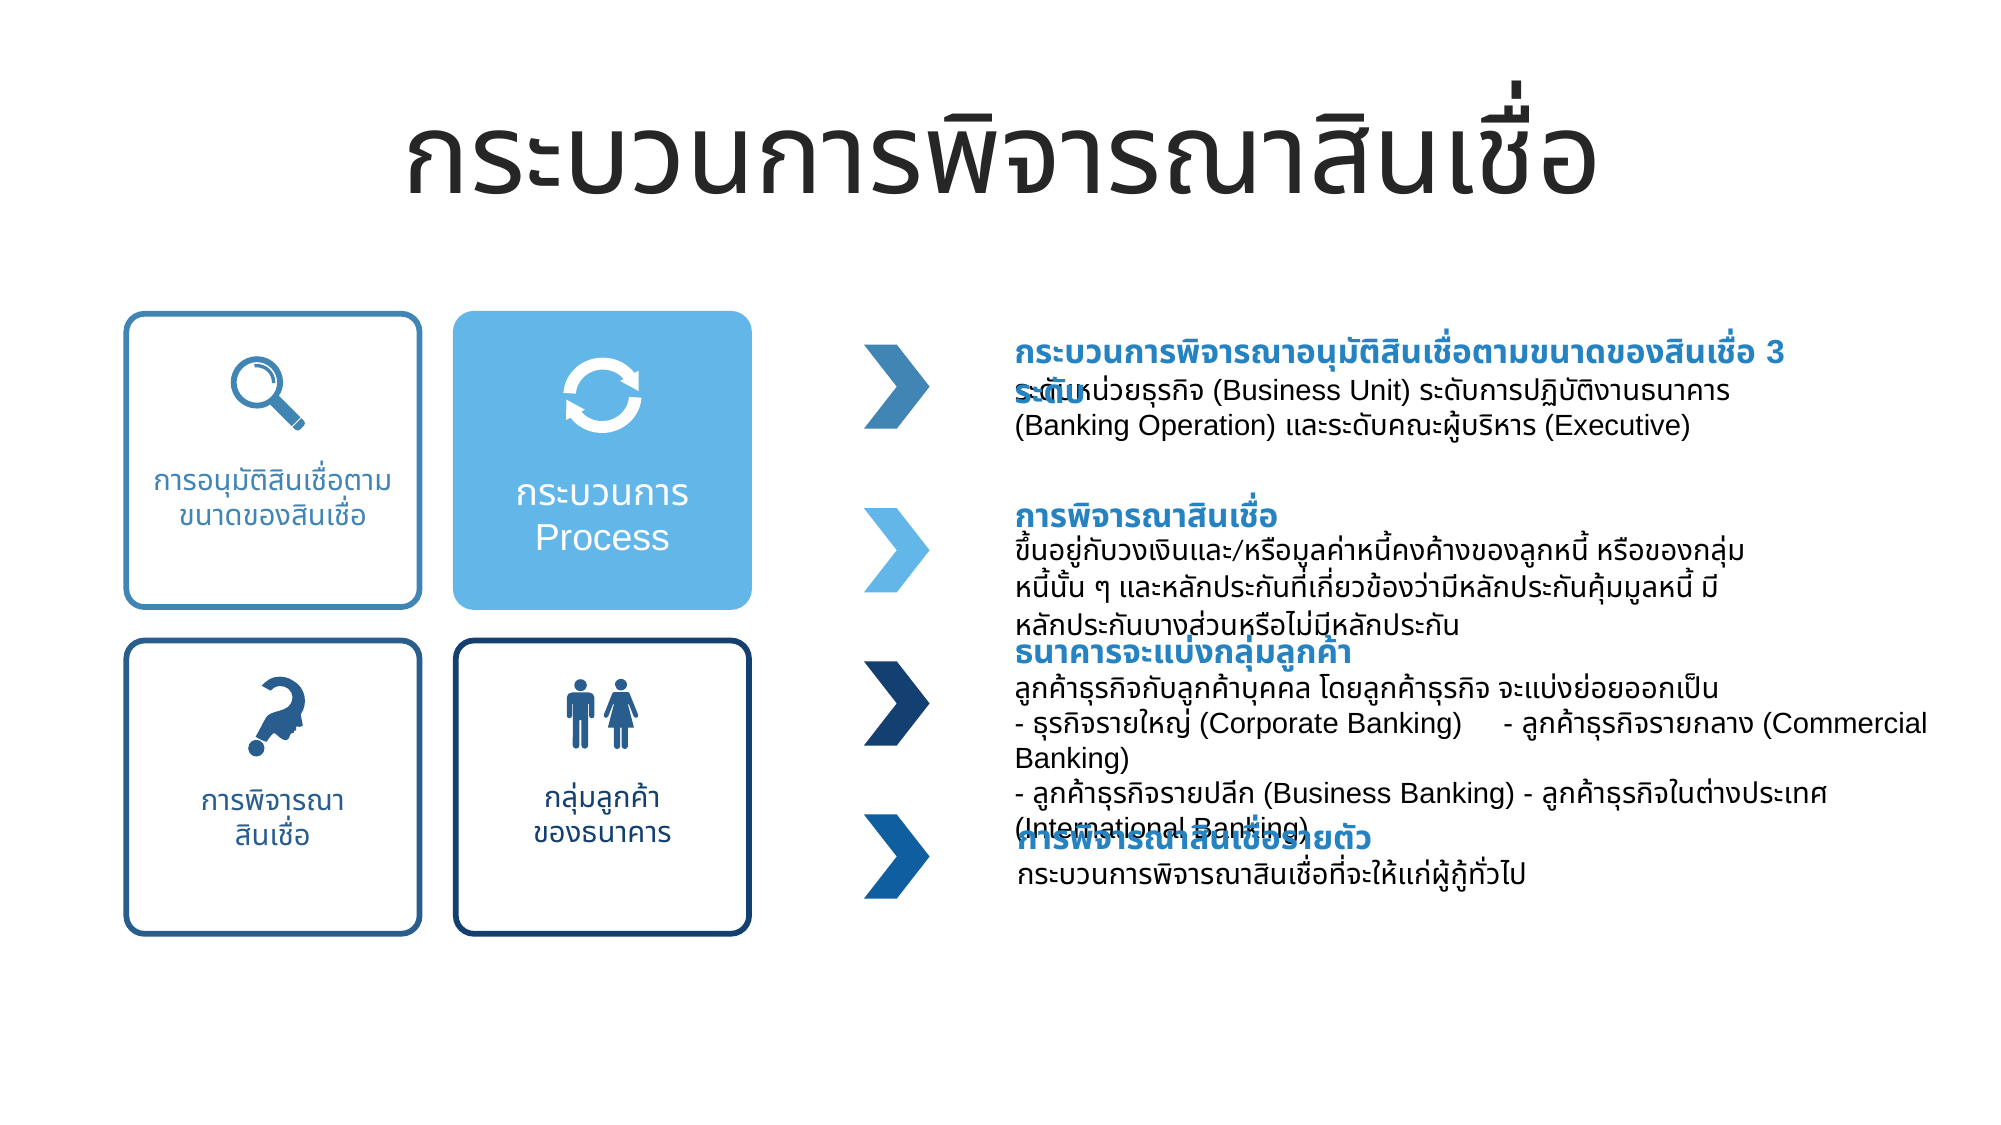

กระบวนการพิจารณาสินเชื่อ

กระบวนการพิจารณาอนุมัติสินเชื่อตามขนาดของสินเชื่อ 3 ระดับ
ระดับหน่วยธุรกิจ (Business Unit) ระดับการปฏิบัติงานธนาคาร (Banking Operation) และระดับคณะผู้บริหาร (Executive)

การอนุมัติสินเชื่อตามขนาดของสินเชื่อ
กระบวนการ
Process
การพิจารณาสินเชื่อ
ขึ้นอยู่กับวงเงินและ/หรือมูลค่าหนี้คงค้างของลูกหนี้ หรือของกลุ่มหนี้นั้น ๆ และหลักประกันที่เกี่ยวข้องว่ามีหลักประกันคุ้มมูลหนี้ มีหลักประกันบางส่วนหรือไม่มีหลักประกัน

ธนาคารจะแบ่งกลุ่มลูกค้า
ลูกค้าธุรกิจกับลูกค้าบุคคล โดยลูกค้าธุรกิจ จะแบ่งย่อยออกเป็น
- ธุรกิจรายใหญ่ (Corporate Banking)     - ลูกค้าธุรกิจรายกลาง (Commercial Banking)
- ลูกค้าธุรกิจรายปลีก (Business Banking) - ลูกค้าธุรกิจในต่างประเทศ (International Banking)

กลุ่มลูกค้า
ของธนาคาร
การพิจารณา
สินเชื่อ
การพิจารณาสินเชื่อรายตัว
กระบวนการพิจารณาสินเชื่อที่จะให้แก่ผู้กู้ทั่วไป